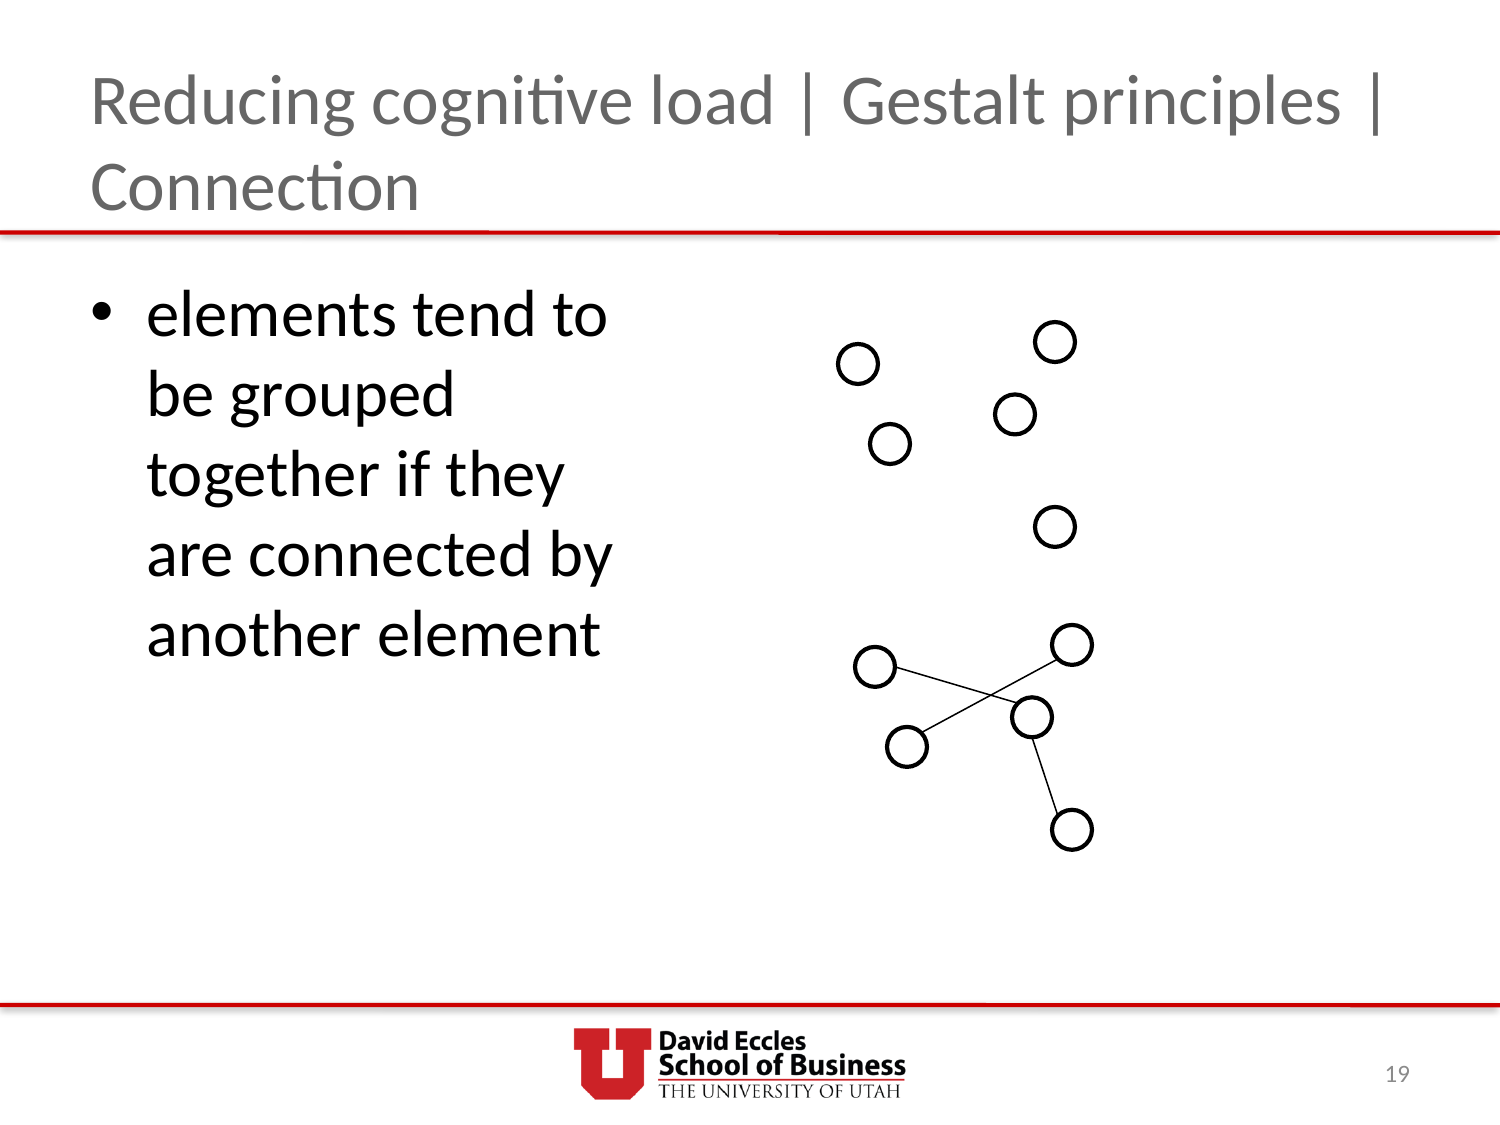

# Reducing cognitive load | Gestalt principles | Connection
elements tend to be grouped together if they are connected by another element

19